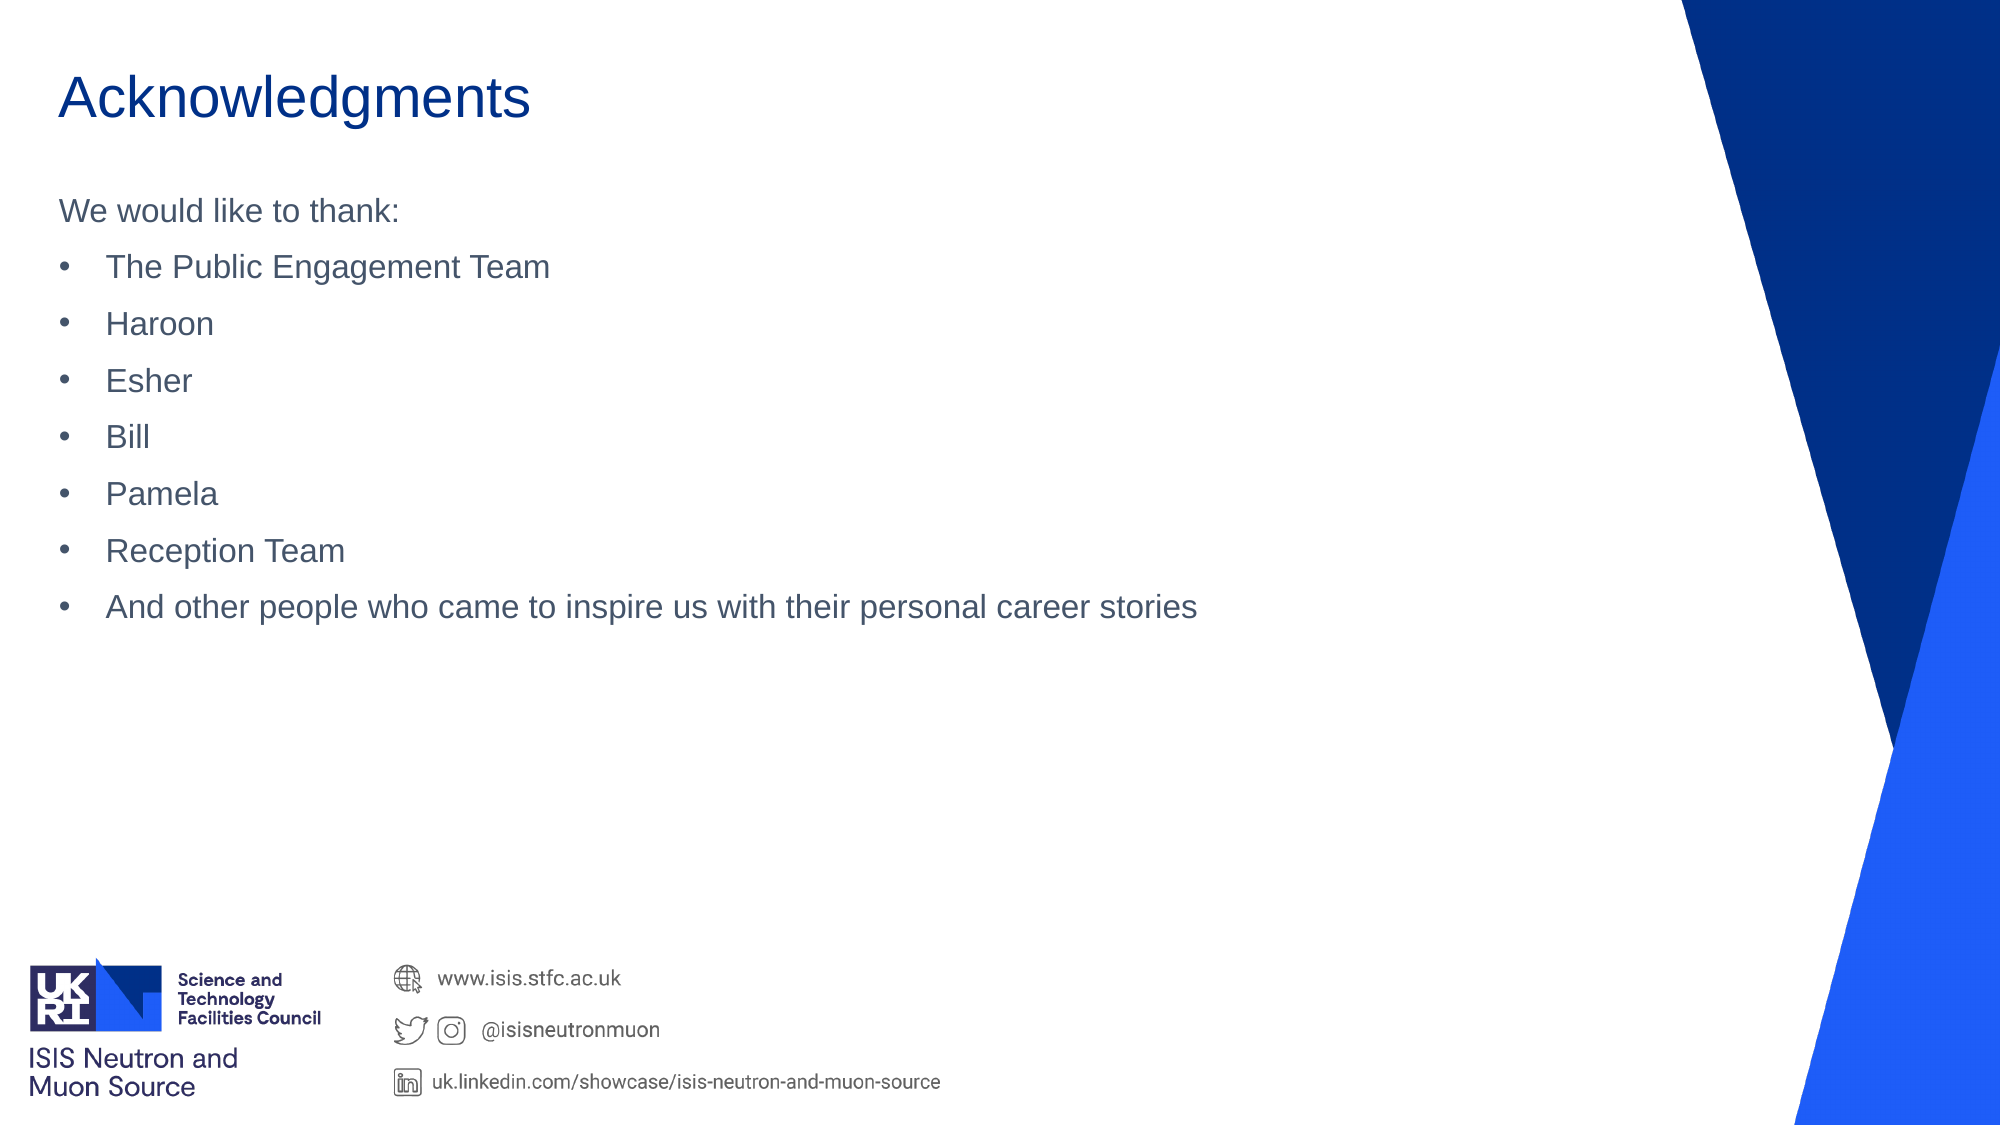

# Acknowledgments
We would like to thank:
The Public Engagement Team
Haroon
Esher
Bill
Pamela
Reception Team
And other people who came to inspire us with their personal career stories